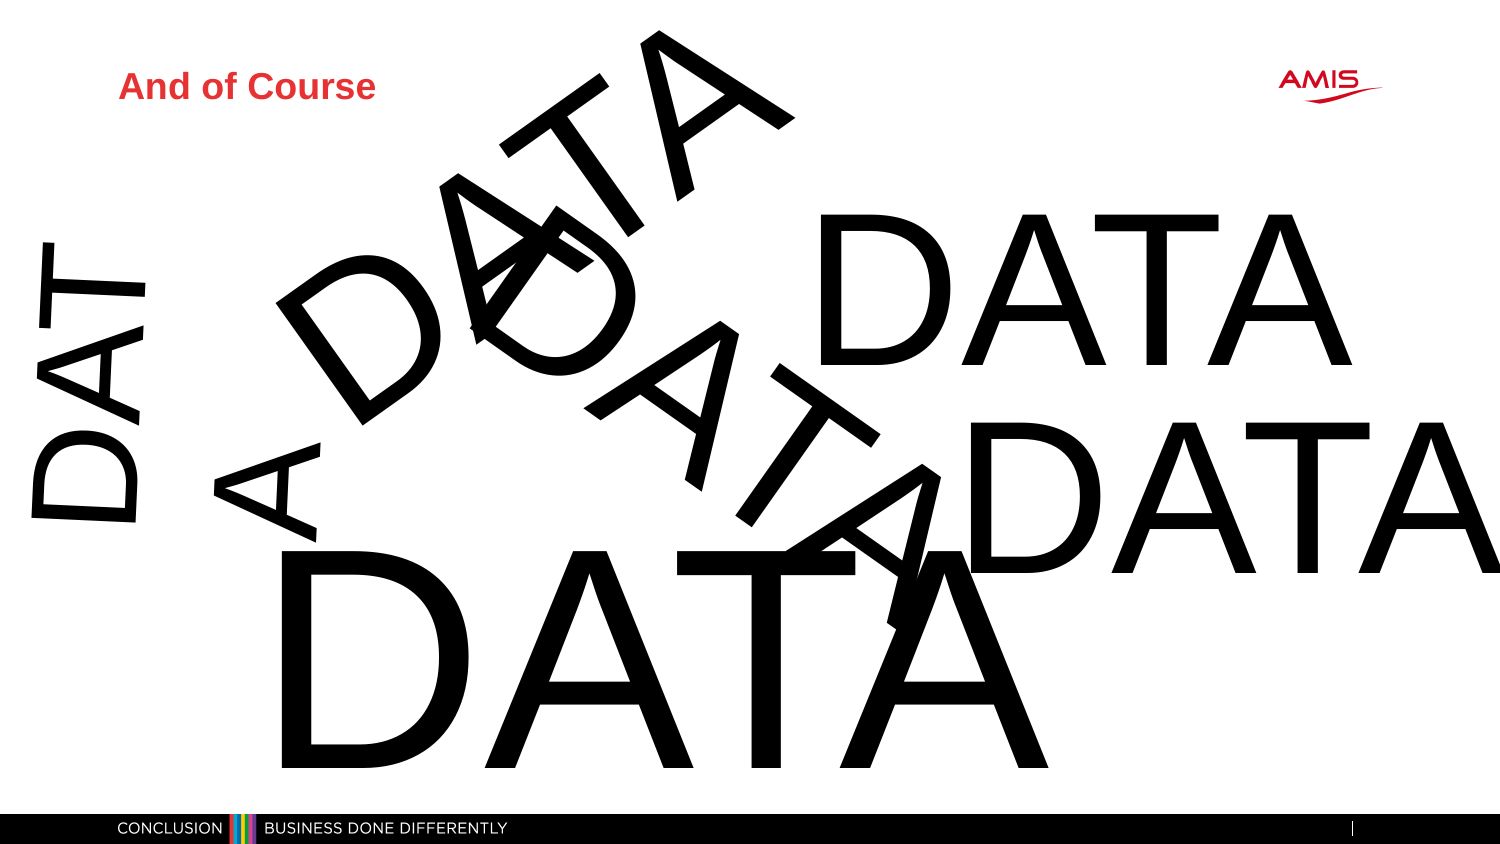

# And of Course
DATA
DATA

DATA
DATA
DATA
DATA